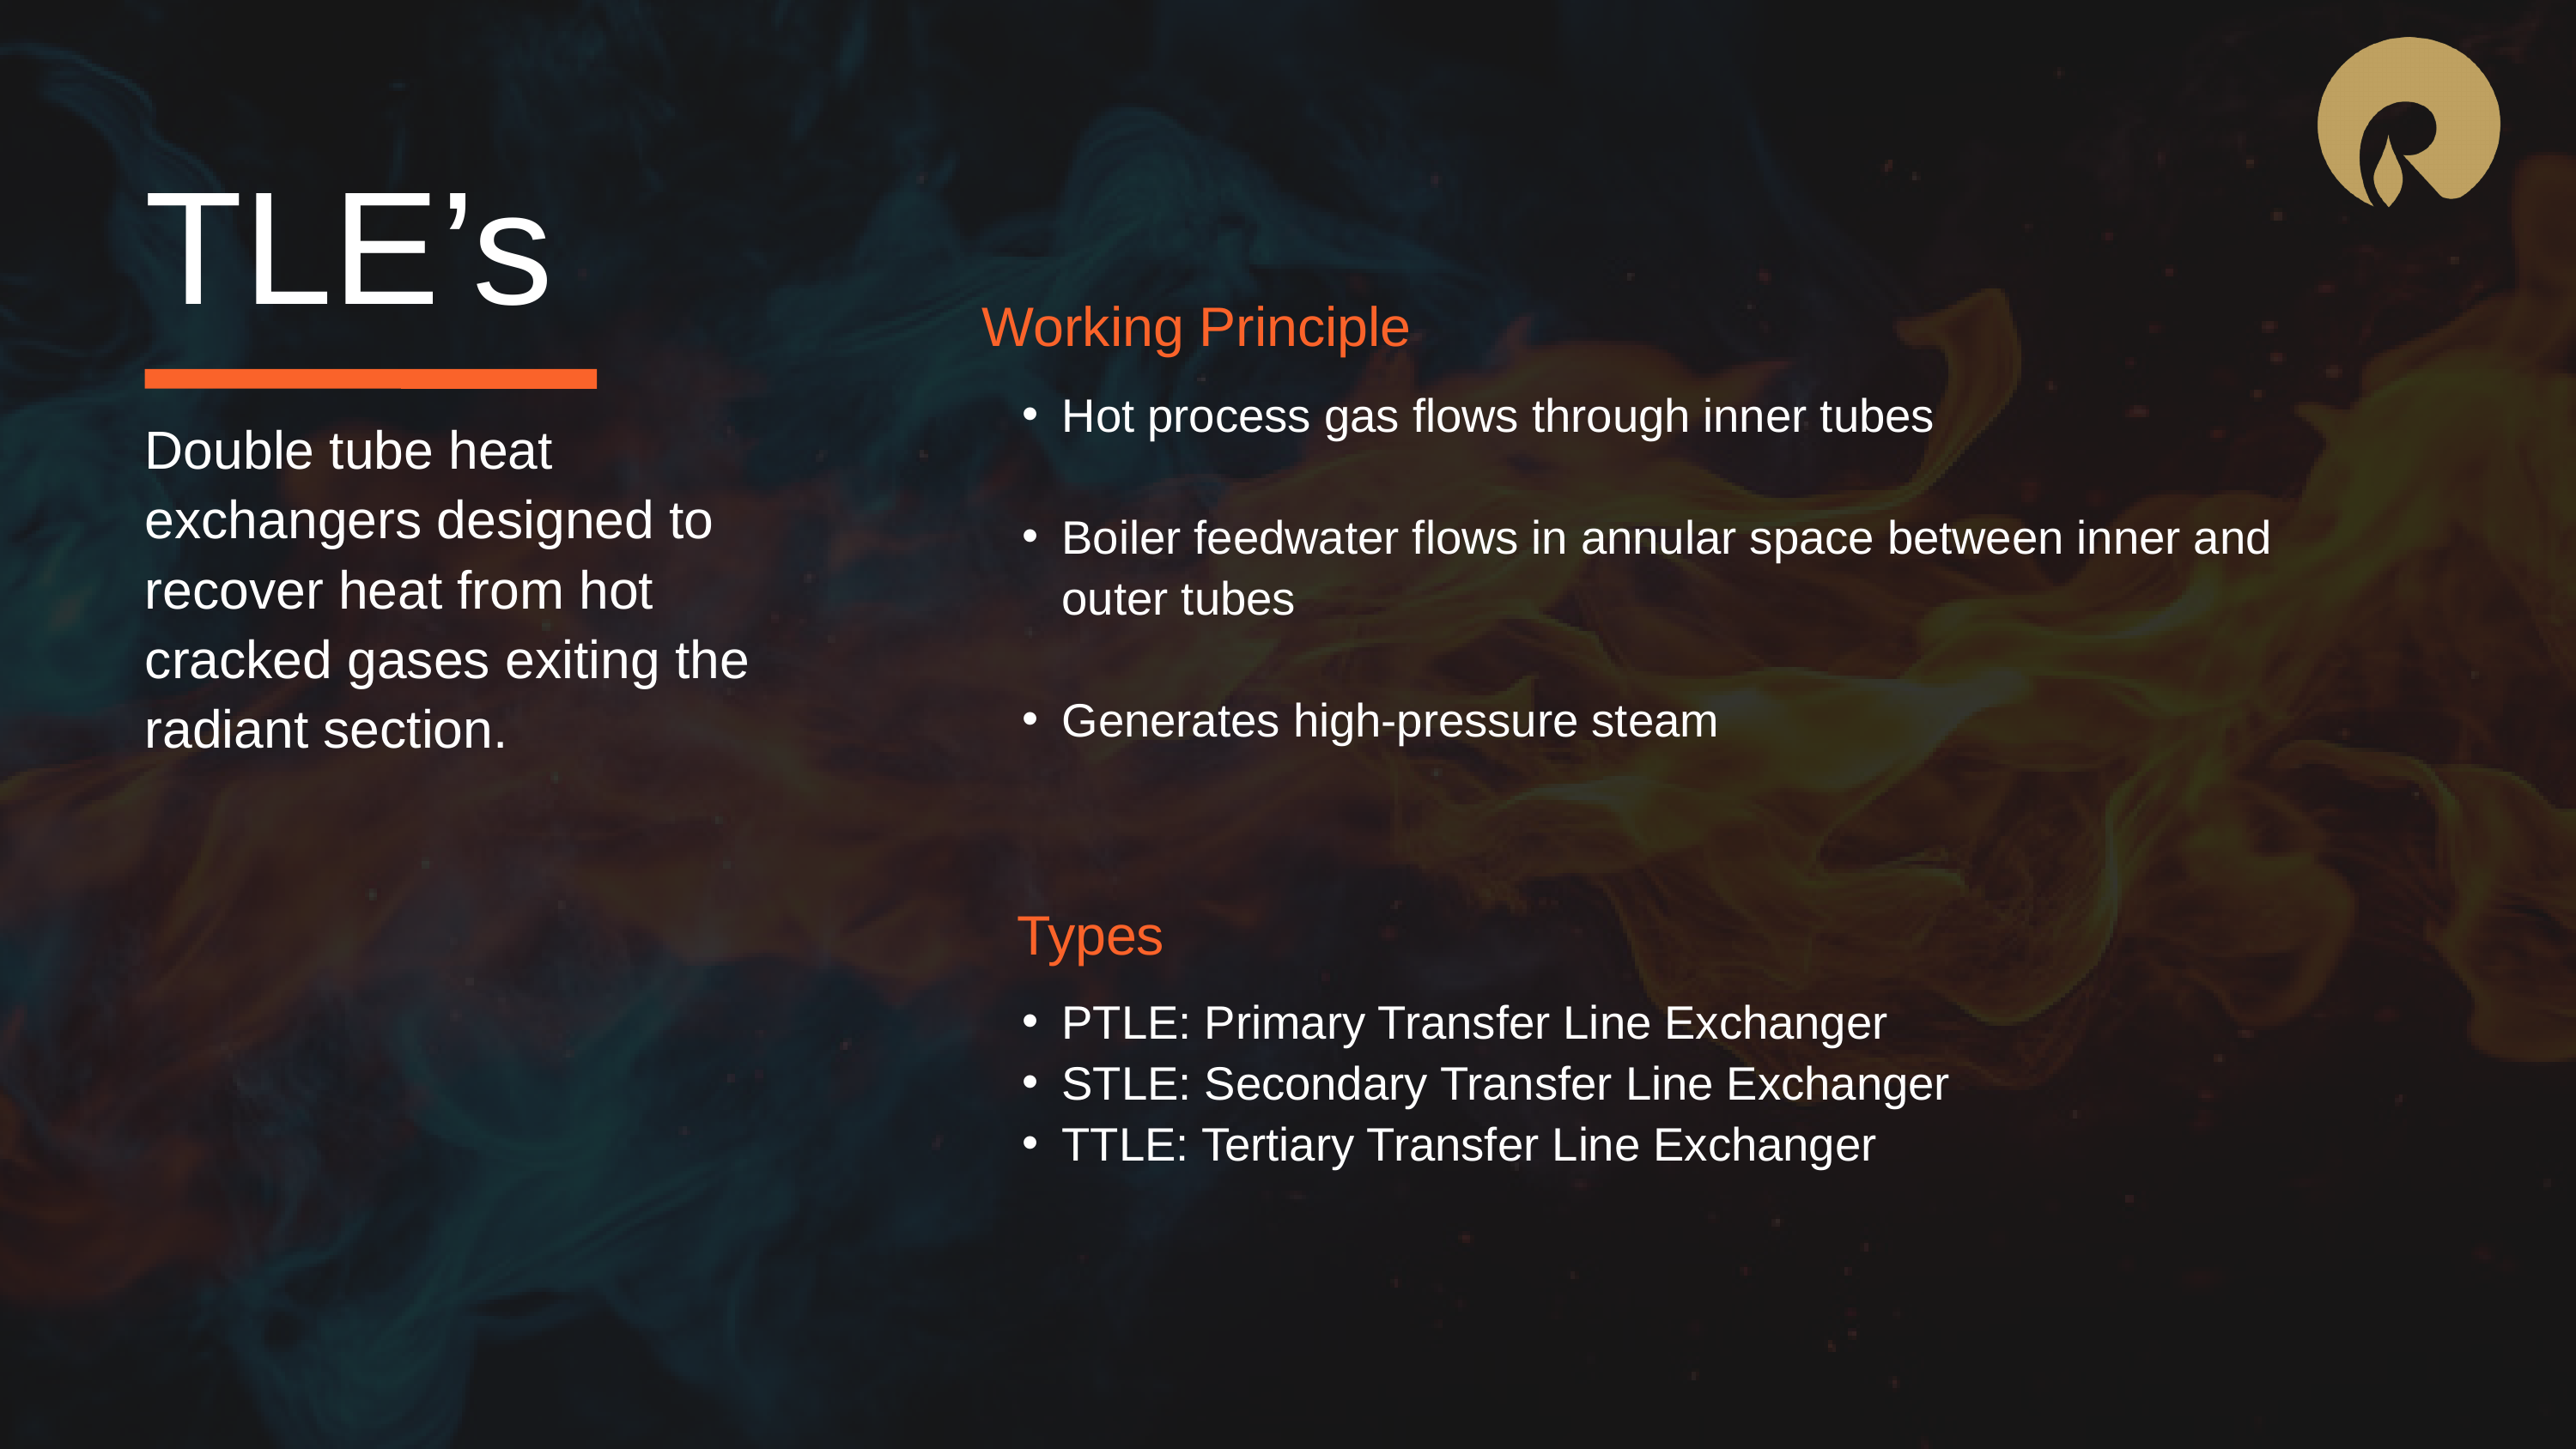

TLE’s

Working Principle
Hot process gas flows through inner tubes

Boiler feedwater flows in annular space between inner and outer tubes

Generates high-pressure steam

Double tube heat exchangers designed to recover heat from hot cracked gases exiting the radiant section.
Types

PTLE: Primary Transfer Line Exchanger
STLE: Secondary Transfer Line Exchanger
TTLE: Tertiary Transfer Line Exchanger